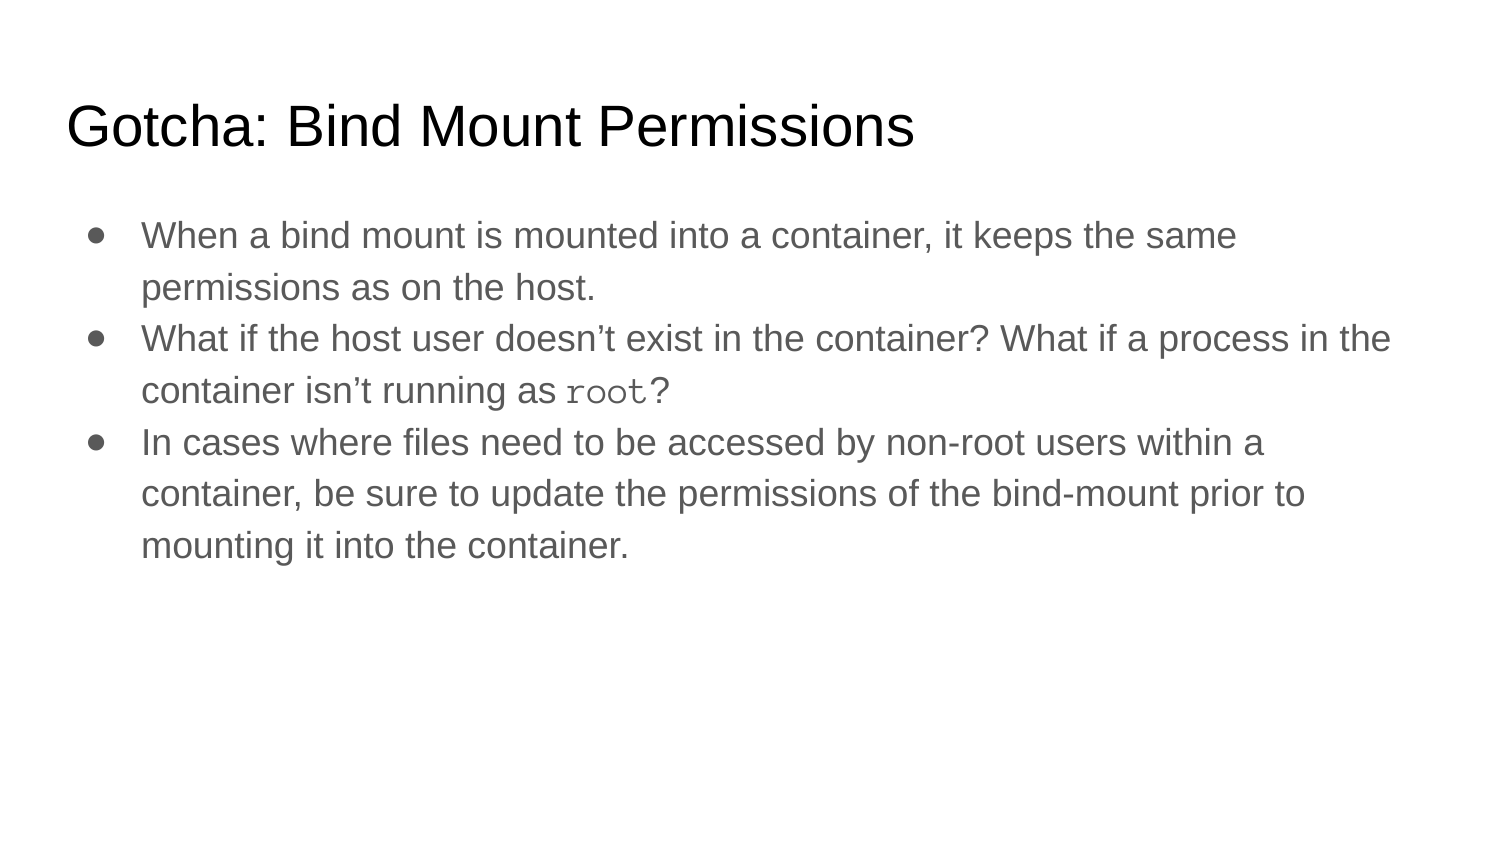

# Gotcha: Bind Mount Permissions
When a bind mount is mounted into a container, it keeps the same permissions as on the host.
What if the host user doesn’t exist in the container? What if a process in the container isn’t running as root?
In cases where files need to be accessed by non-root users within a container, be sure to update the permissions of the bind-mount prior to mounting it into the container.